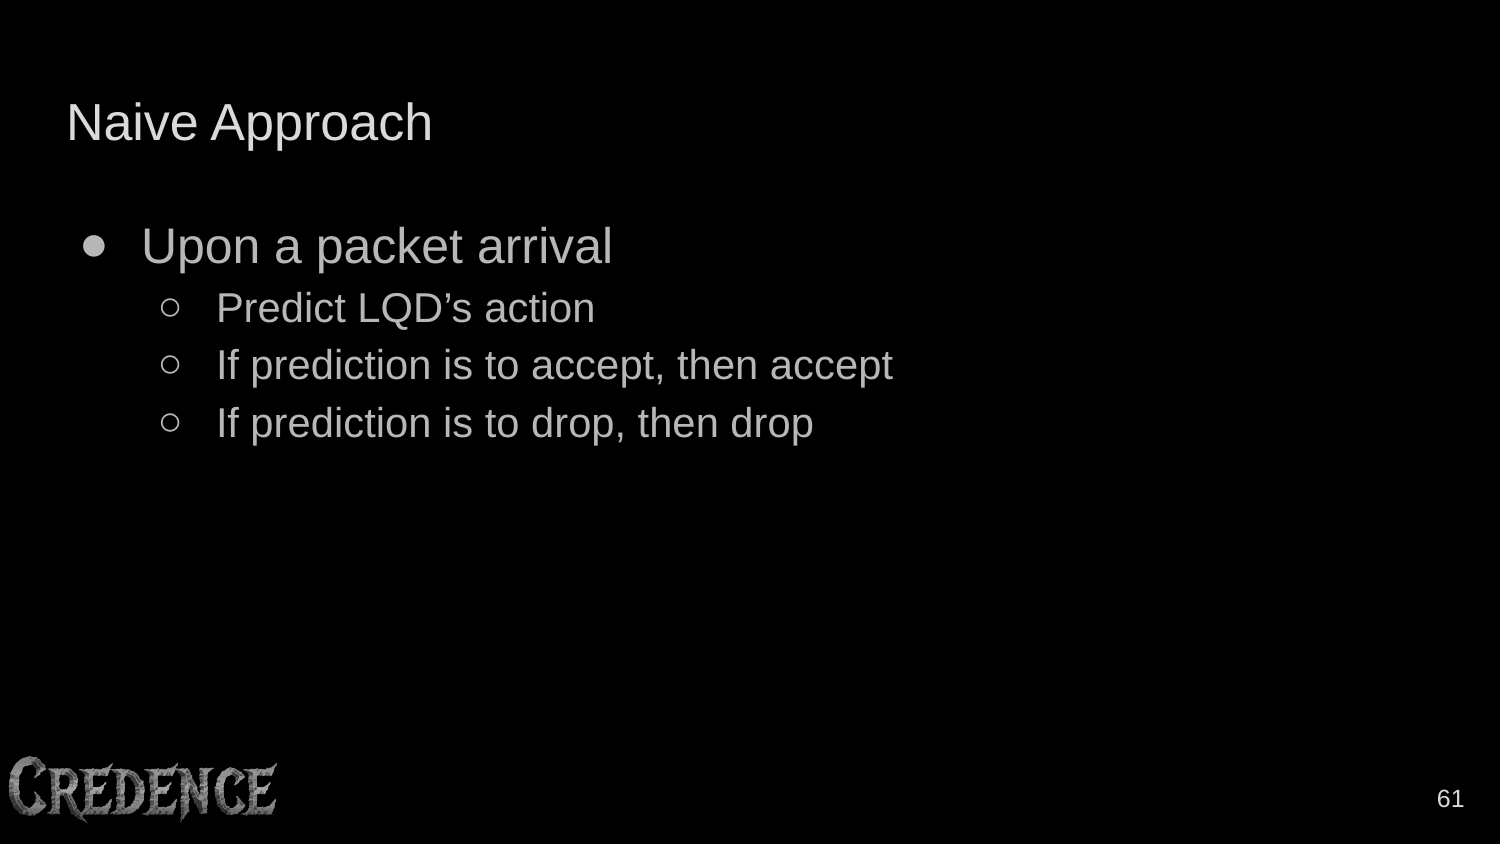

# Naive Approach
Upon a packet arrival
Predict LQD’s action
If prediction is to accept, then accept
If prediction is to drop, then drop

61